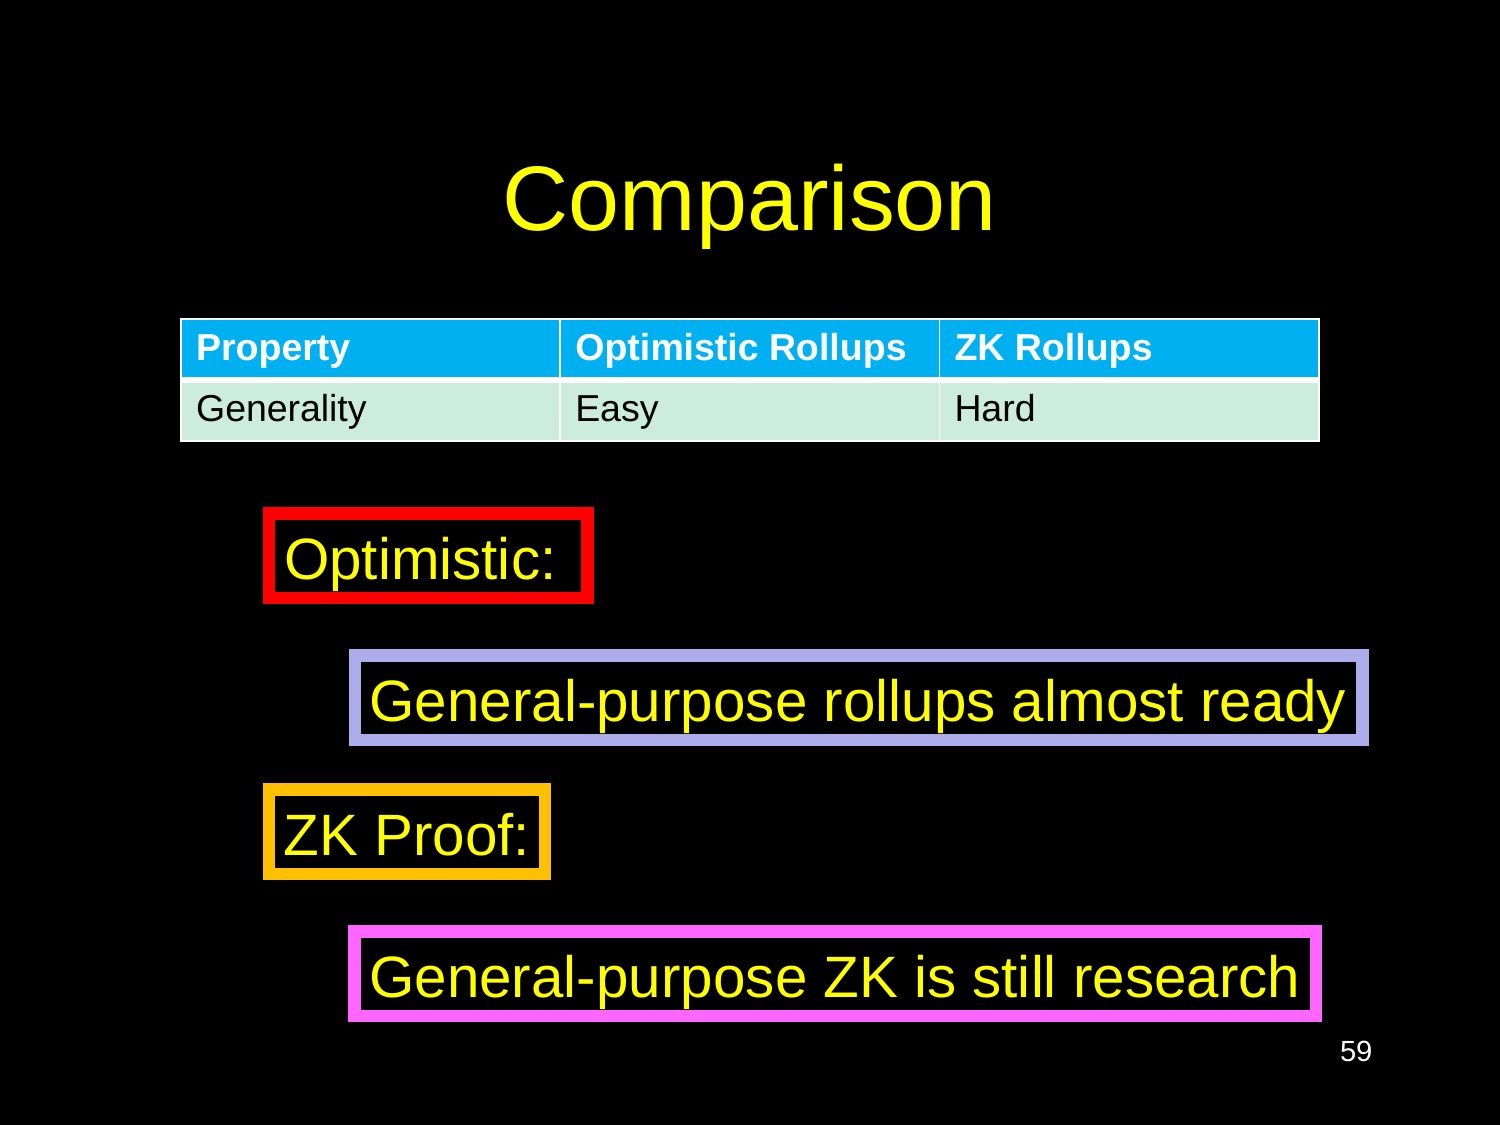

# Comparison
| Property | Optimistic Rollups | ZK Rollups |
| --- | --- | --- |
| Generality | Easy | Hard |
Optimistic:
General-purpose rollups almost ready
ZK Proof:
General-purpose ZK is still research
59